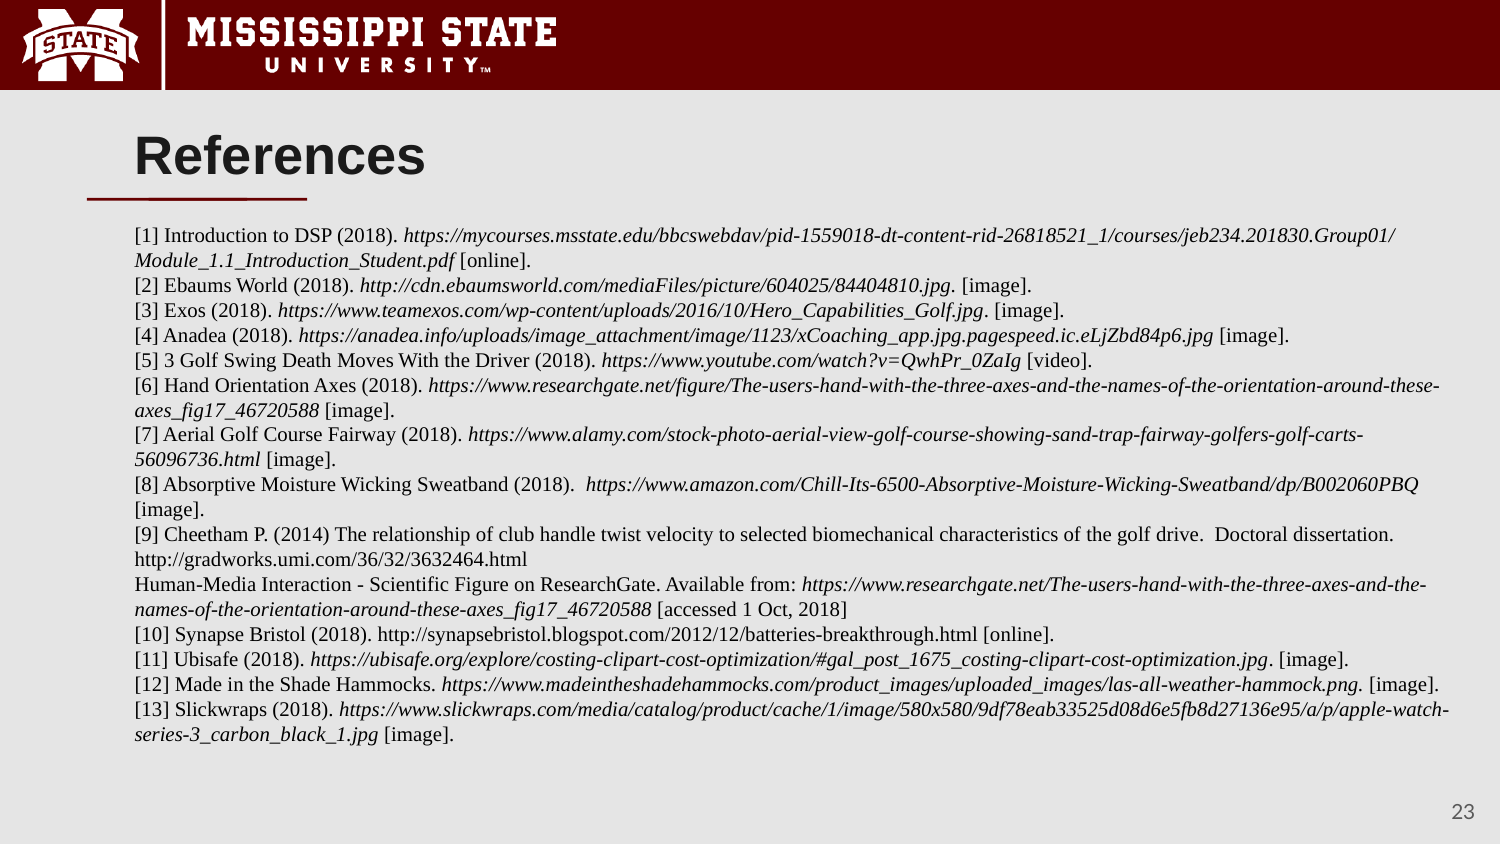

# References
[1] Introduction to DSP (2018). https://mycourses.msstate.edu/bbcswebdav/pid-1559018-dt-content-rid-26818521_1/courses/jeb234.201830.Group01/Module_1.1_Introduction_Student.pdf [online].
[2] Ebaums World (2018). http://cdn.ebaumsworld.com/mediaFiles/picture/604025/84404810.jpg. [image].
[3] Exos (2018). https://www.teamexos.com/wp-content/uploads/2016/10/Hero_Capabilities_Golf.jpg. [image].
[4] Anadea (2018). https://anadea.info/uploads/image_attachment/image/1123/xCoaching_app.jpg.pagespeed.ic.eLjZbd84p6.jpg [image].
[5] 3 Golf Swing Death Moves With the Driver (2018). https://www.youtube.com/watch?v=QwhPr_0ZaIg [video].
[6] Hand Orientation Axes (2018). https://www.researchgate.net/figure/The-users-hand-with-the-three-axes-and-the-names-of-the-orientation-around-these-axes_fig17_46720588 [image].
[7] Aerial Golf Course Fairway (2018). https://www.alamy.com/stock-photo-aerial-view-golf-course-showing-sand-trap-fairway-golfers-golf-carts-56096736.html [image].
[8] Absorptive Moisture Wicking Sweatband (2018).  https://www.amazon.com/Chill-Its-6500-Absorptive-Moisture-Wicking-Sweatband/dp/B002060PBQ [image].
[9] Cheetham P. (2014) The relationship of club handle twist velocity to selected biomechanical characteristics of the golf drive.  Doctoral dissertation.  http://gradworks.umi.com/36/32/3632464.html
Human-Media Interaction - Scientific Figure on ResearchGate. Available from: https://www.researchgate.net/The-users-hand-with-the-three-axes-and-the-names-of-the-orientation-around-these-axes_fig17_46720588 [accessed 1 Oct, 2018]
[10] Synapse Bristol (2018). http://synapsebristol.blogspot.com/2012/12/batteries-breakthrough.html [online].
[11] Ubisafe (2018). https://ubisafe.org/explore/costing-clipart-cost-optimization/#gal_post_1675_costing-clipart-cost-optimization.jpg. [image].
[12] Made in the Shade Hammocks. https://www.madeintheshadehammocks.com/product_images/uploaded_images/las-all-weather-hammock.png. [image].
[13] Slickwraps (2018). https://www.slickwraps.com/media/catalog/product/cache/1/image/580x580/9df78eab33525d08d6e5fb8d27136e95/a/p/apple-watch-series-3_carbon_black_1.jpg [image].

23